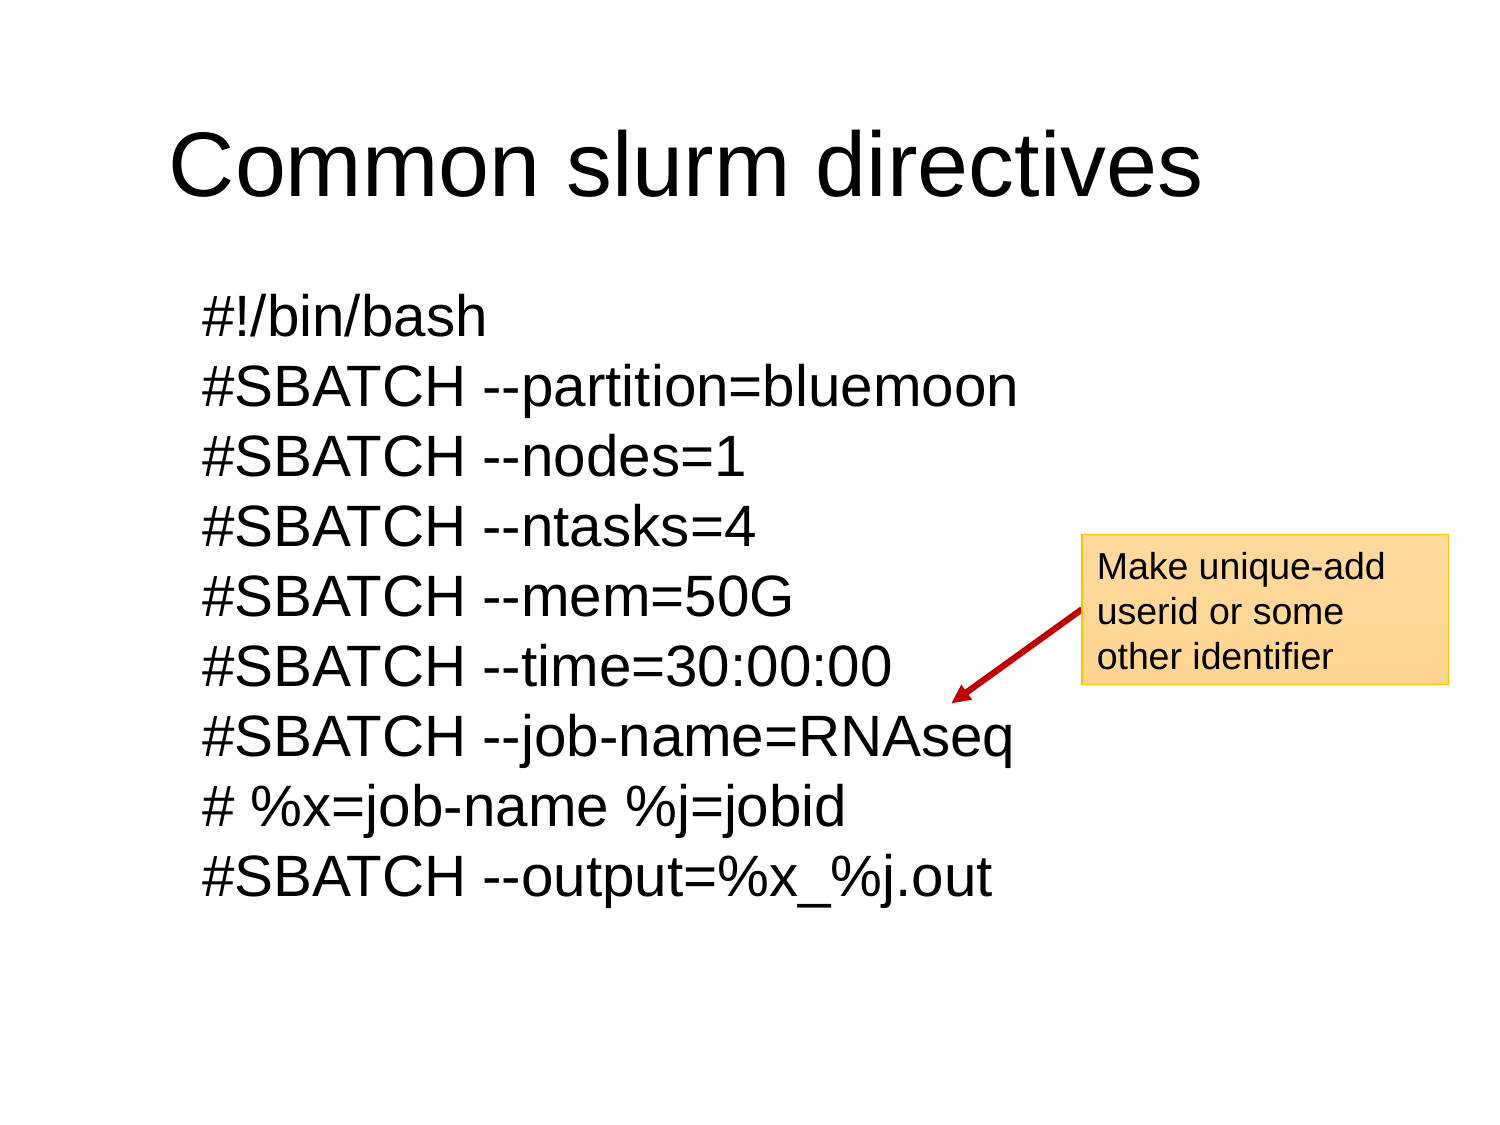

# Common slurm directives
#!/bin/bash
#SBATCH --partition=bluemoon
#SBATCH --nodes=1
#SBATCH --ntasks=4
#SBATCH --mem=50G
#SBATCH --time=30:00:00
#SBATCH --job-name=RNAseq
# %x=job-name %j=jobid
#SBATCH --output=%x_%j.out

Make unique-add userid or some other identifier